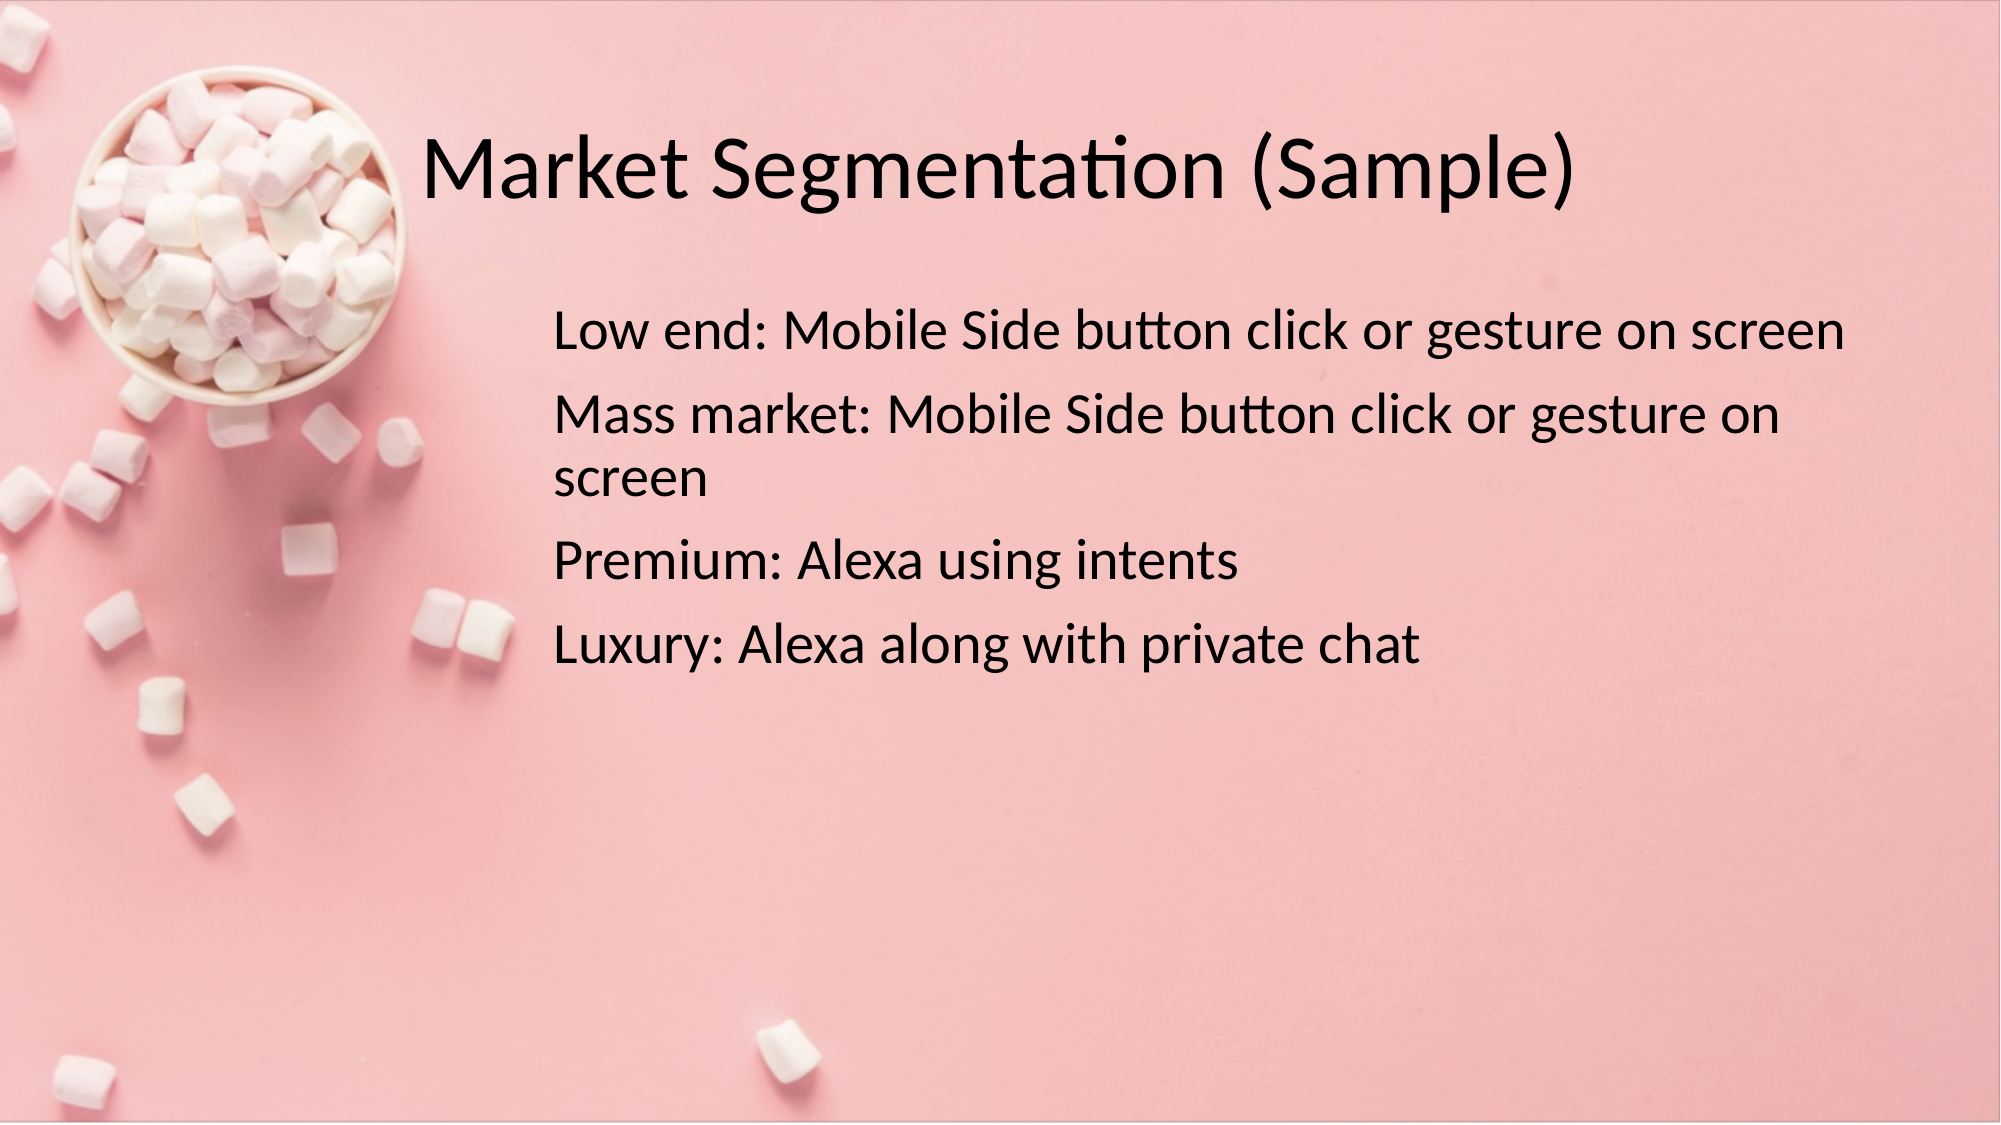

# Market Segmentation (Sample)
Low end: Mobile Side button click or gesture on screen
Mass market: Mobile Side button click or gesture on screen
Premium: Alexa using intents
Luxury: Alexa along with private chat